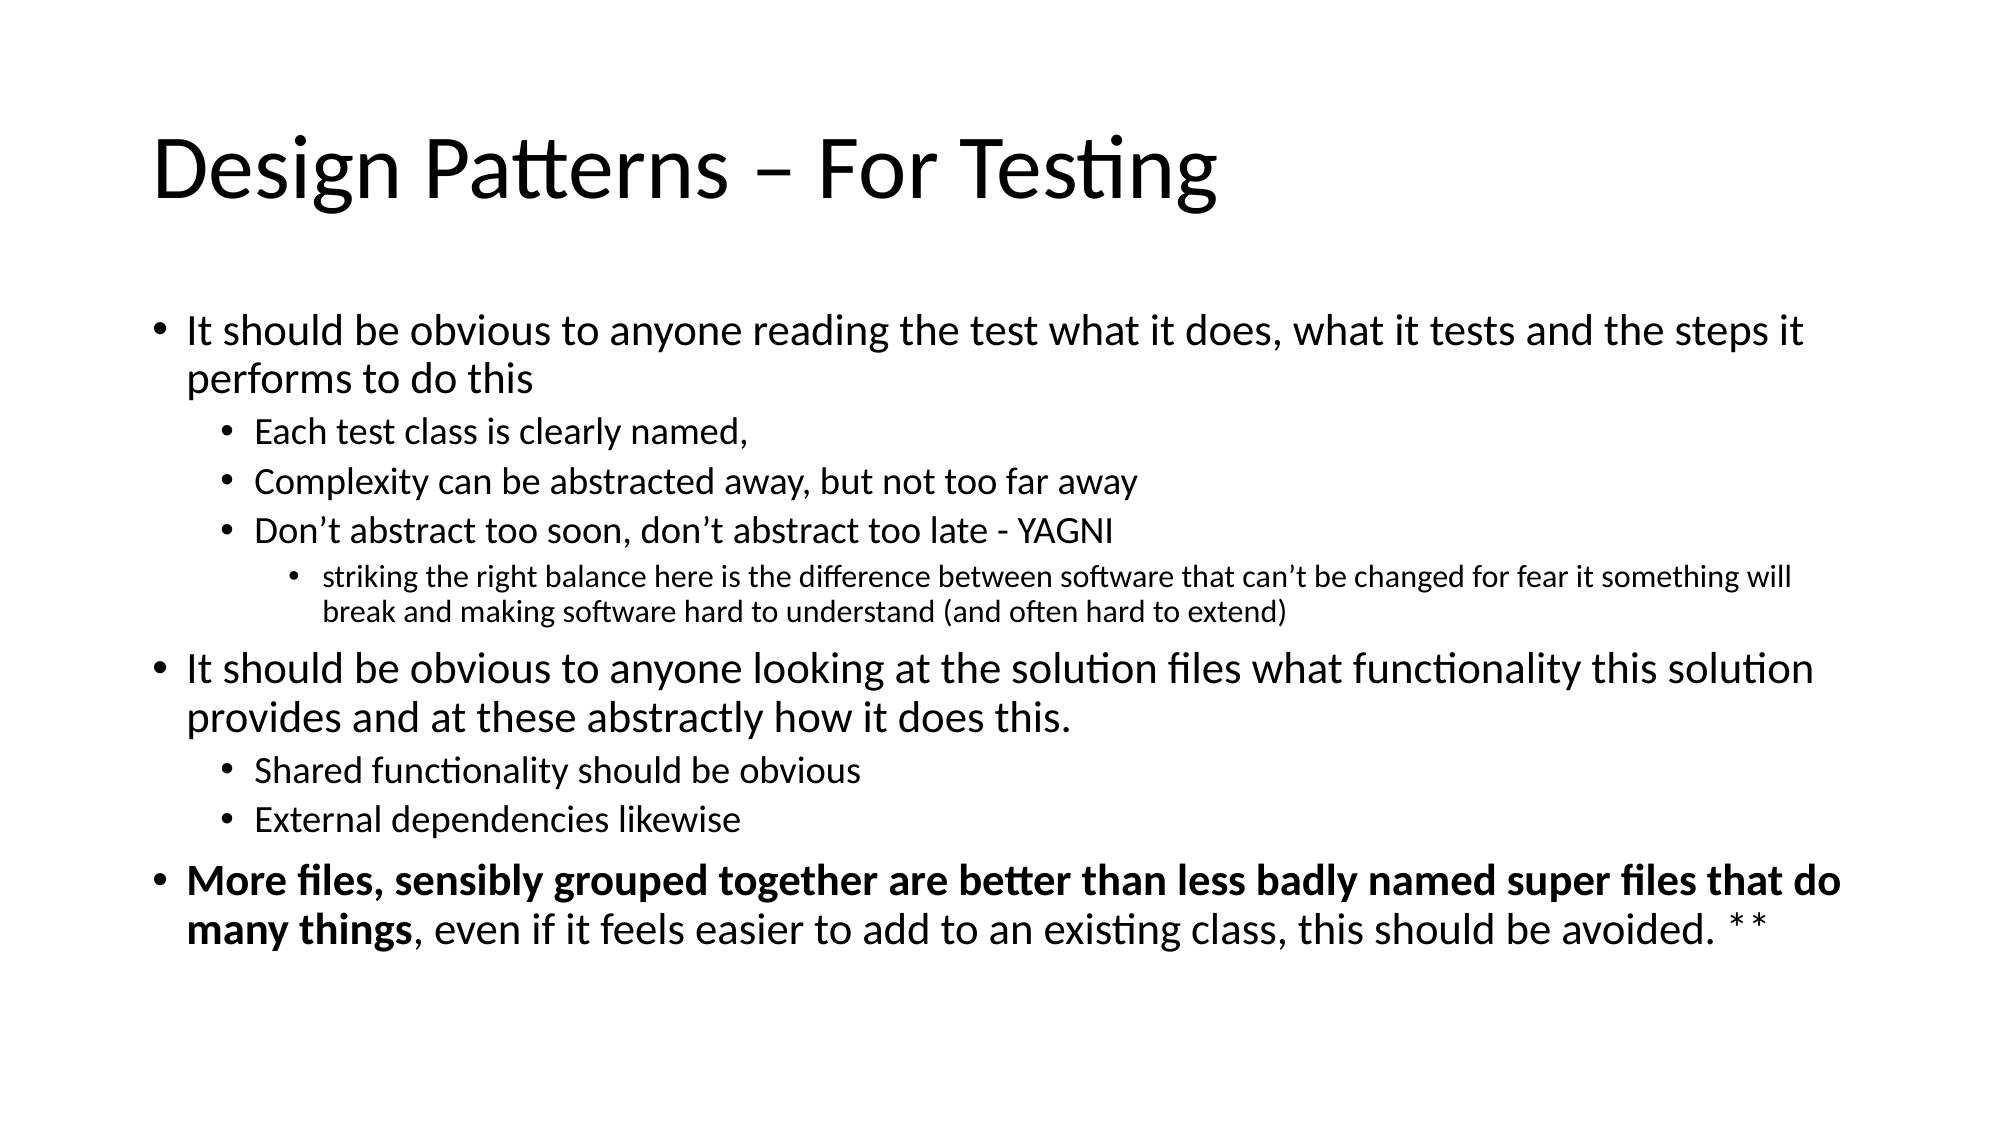

# Design Patterns – For Testing
It should be obvious to anyone reading the test what it does, what it tests and the steps it performs to do this
Each test class is clearly named,
Complexity can be abstracted away, but not too far away
Don’t abstract too soon, don’t abstract too late - YAGNI
striking the right balance here is the difference between software that can’t be changed for fear it something will break and making software hard to understand (and often hard to extend)
It should be obvious to anyone looking at the solution files what functionality this solution provides and at these abstractly how it does this.
Shared functionality should be obvious
External dependencies likewise
More files, sensibly grouped together are better than less badly named super files that do many things, even if it feels easier to add to an existing class, this should be avoided. **